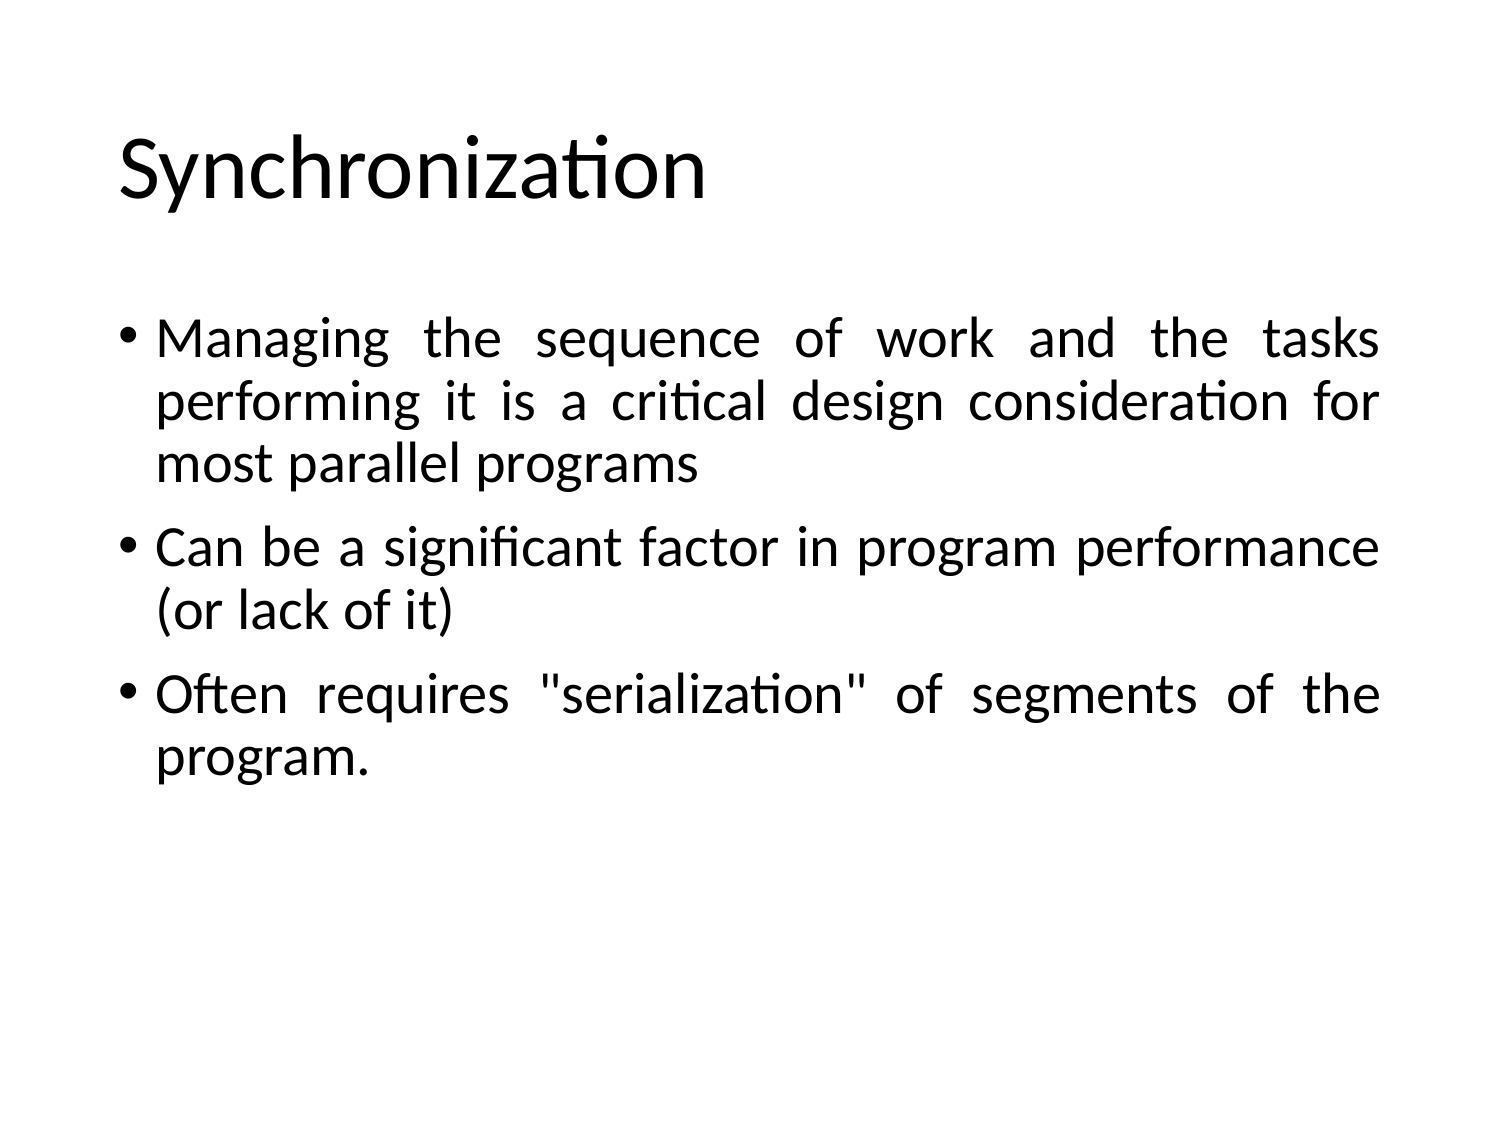

# Synchronization
Managing the sequence of work and the tasks performing it is a critical design consideration for most parallel programs
Can be a significant factor in program performance (or lack of it)
Often requires "serialization" of segments of the program.